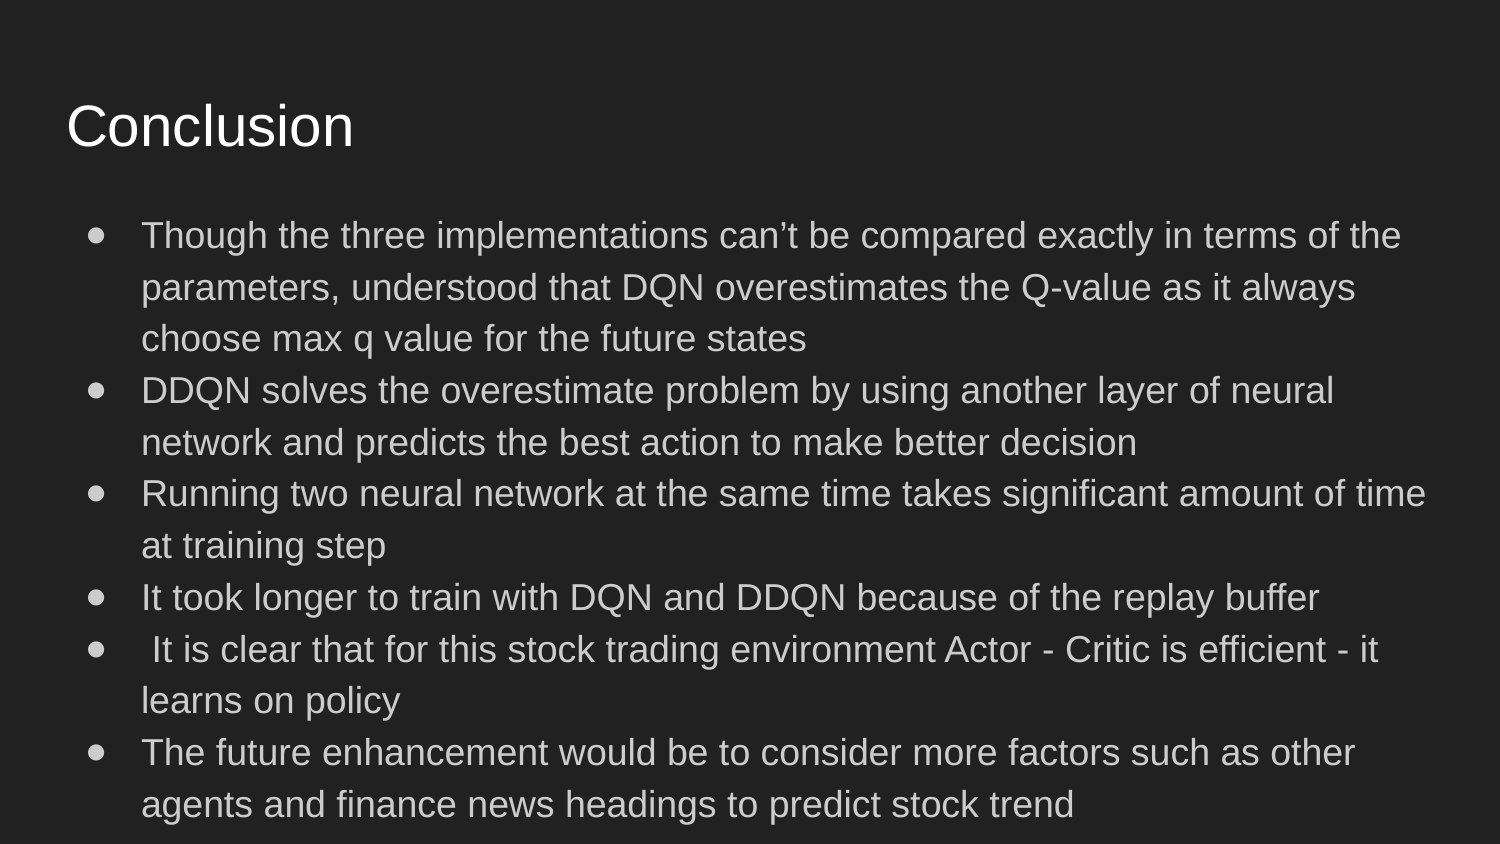

# Conclusion
Though the three implementations can’t be compared exactly in terms of the parameters, understood that DQN overestimates the Q-value as it always choose max q value for the future states
DDQN solves the overestimate problem by using another layer of neural network and predicts the best action to make better decision
Running two neural network at the same time takes significant amount of time at training step
It took longer to train with DQN and DDQN because of the replay buffer
 It is clear that for this stock trading environment Actor - Critic is efficient - it learns on policy
The future enhancement would be to consider more factors such as other agents and finance news headings to predict stock trend